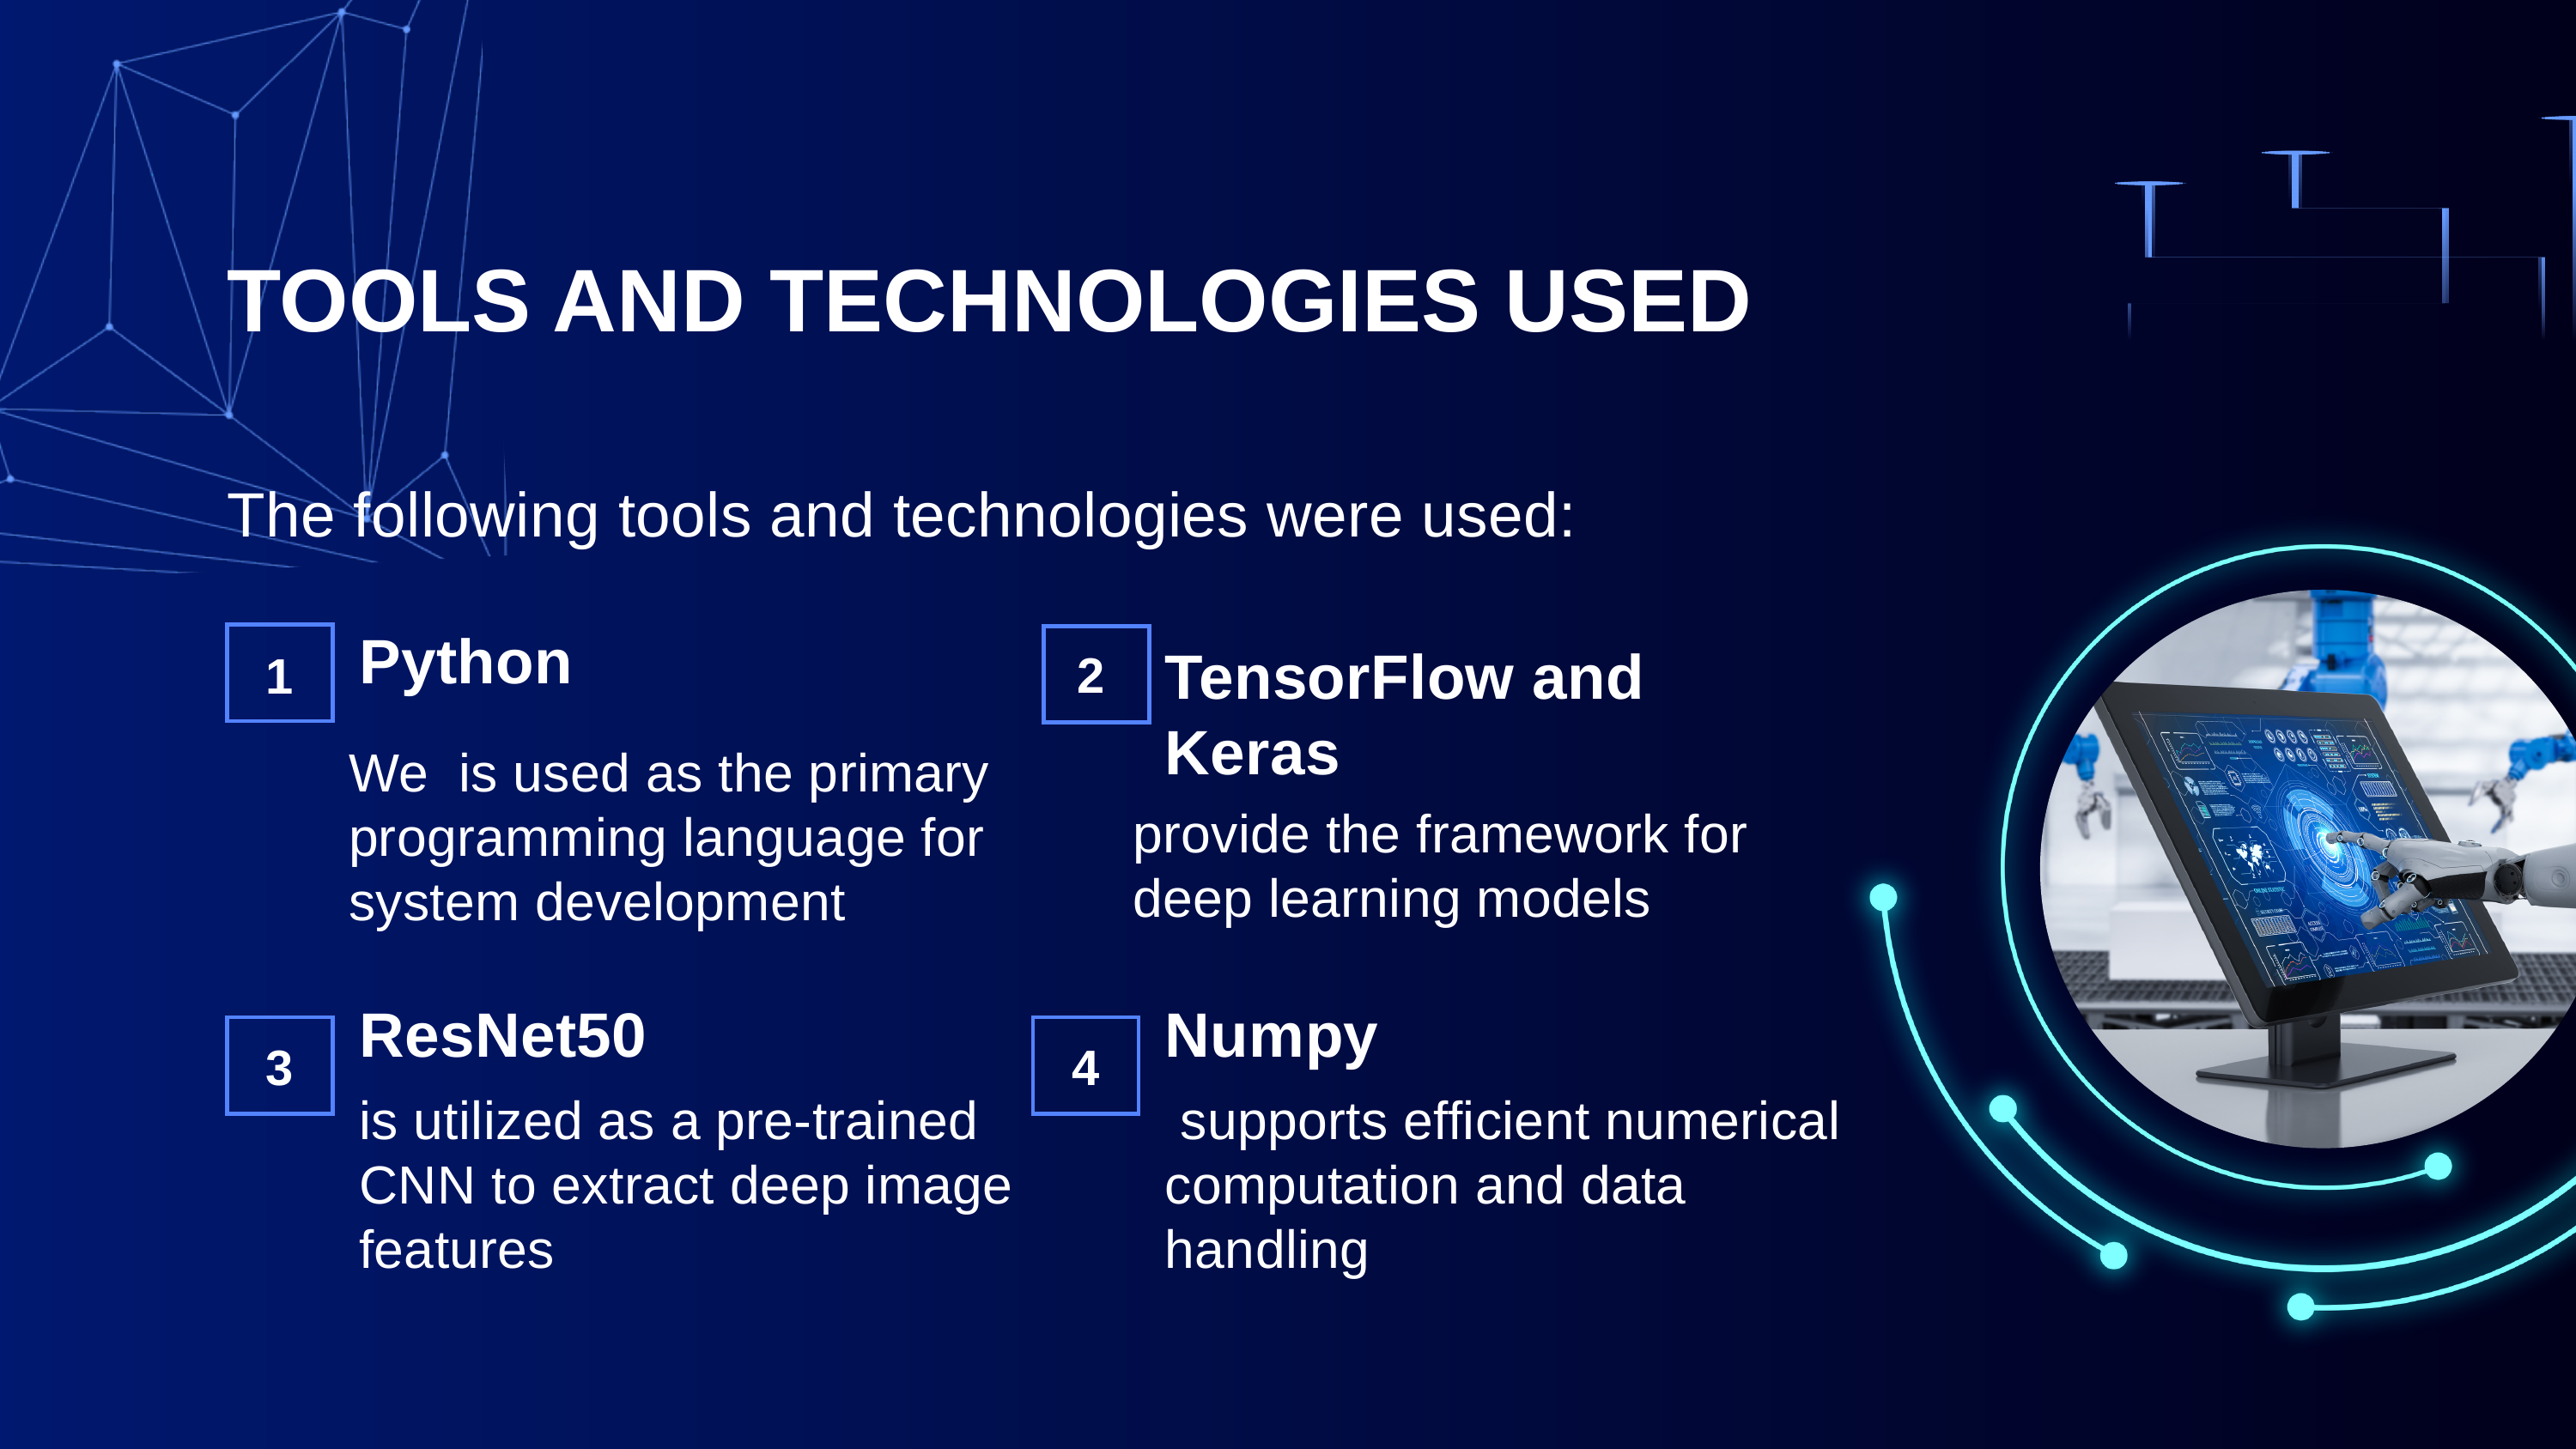

TOOLS AND TECHNOLOGIES USED
The following tools and technologies were used:

TensorFlow and Keras
2
1
Python
We  is used as the primary programming language for system development
provide the framework for deep learning models

ResNet50
Numpy
3
4
is utilized as a pre-trained CNN to extract deep image features
 supports efficient numerical computation and data handling